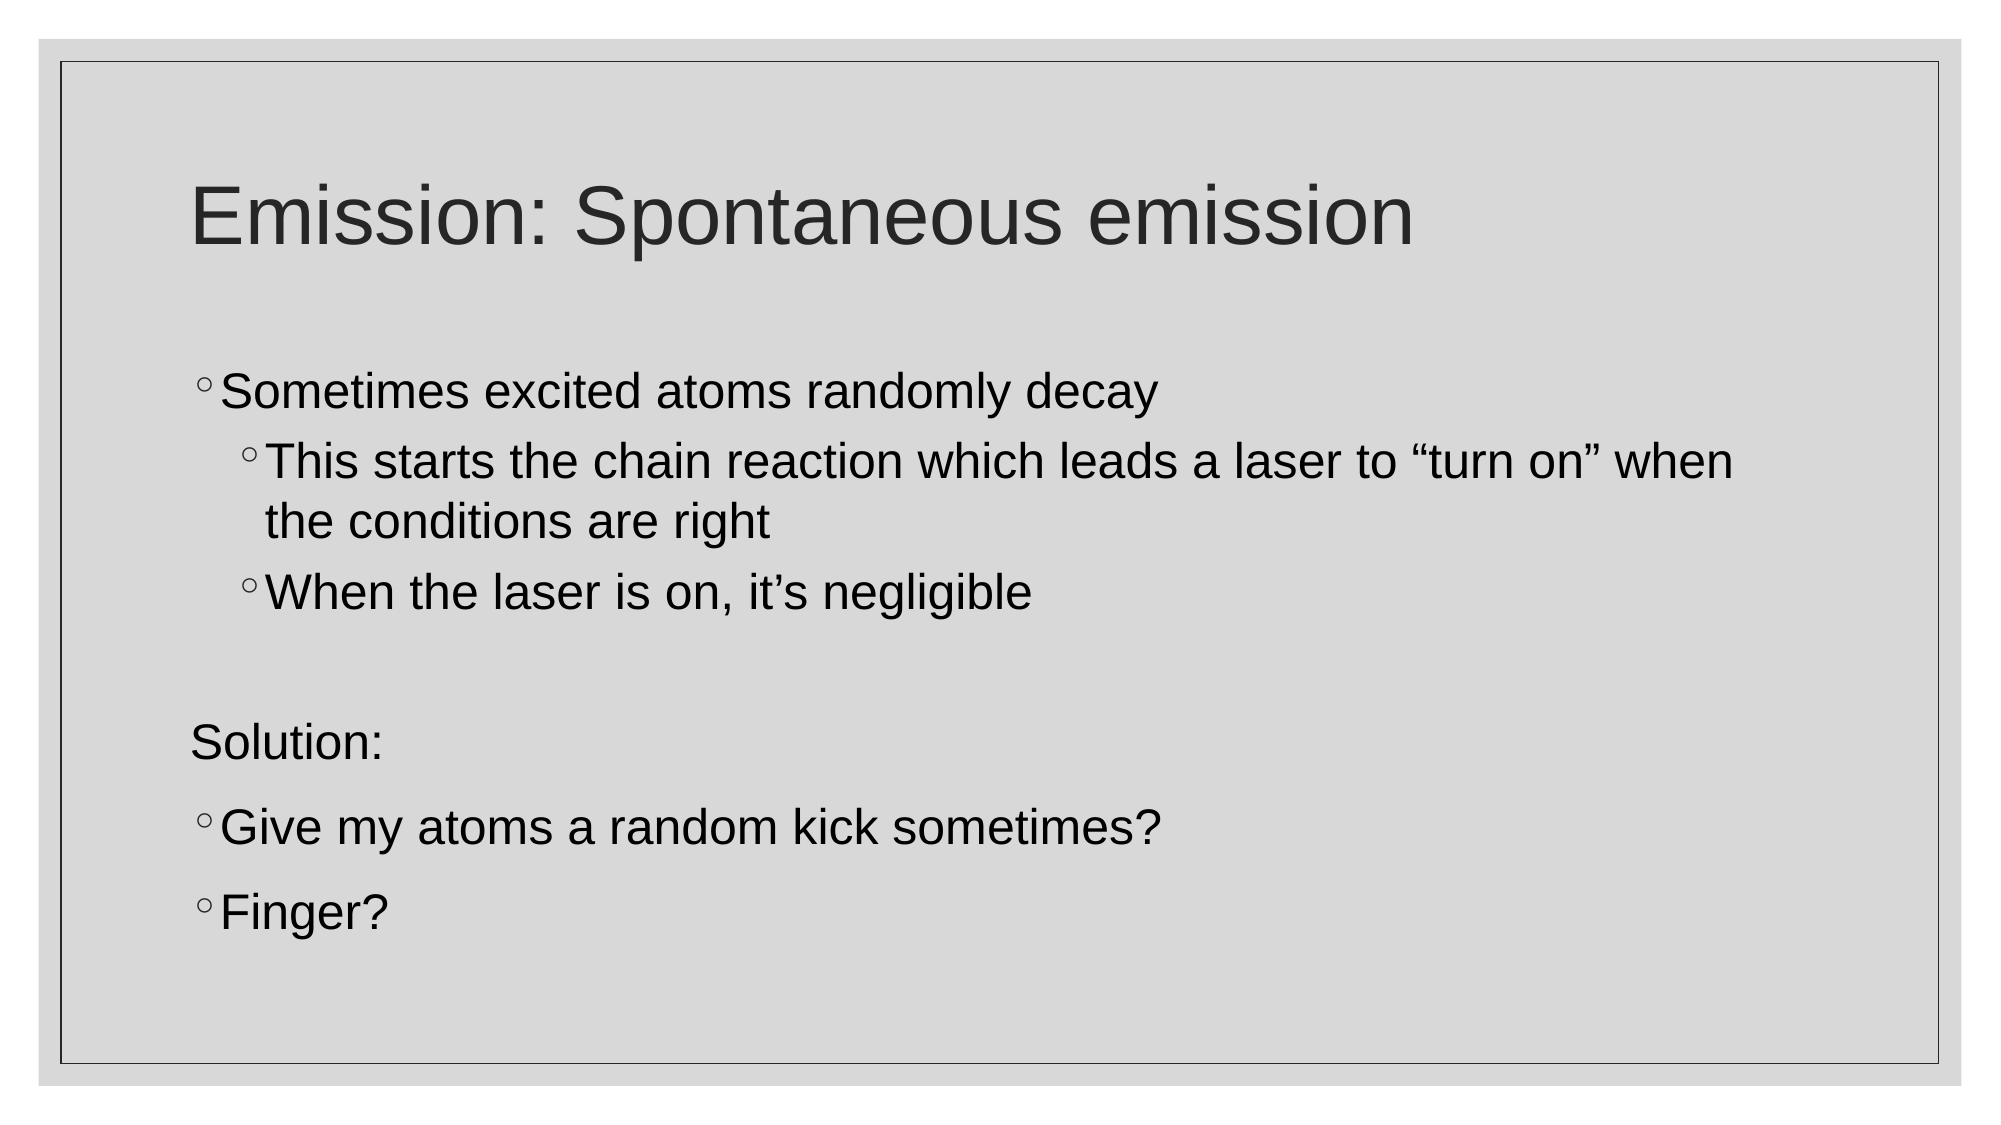

# Emission: Spontaneous emission
Sometimes excited atoms randomly decay
This starts the chain reaction which leads a laser to “turn on” when the conditions are right
When the laser is on, it’s negligible
Solution:
Give my atoms a random kick sometimes?
Finger?